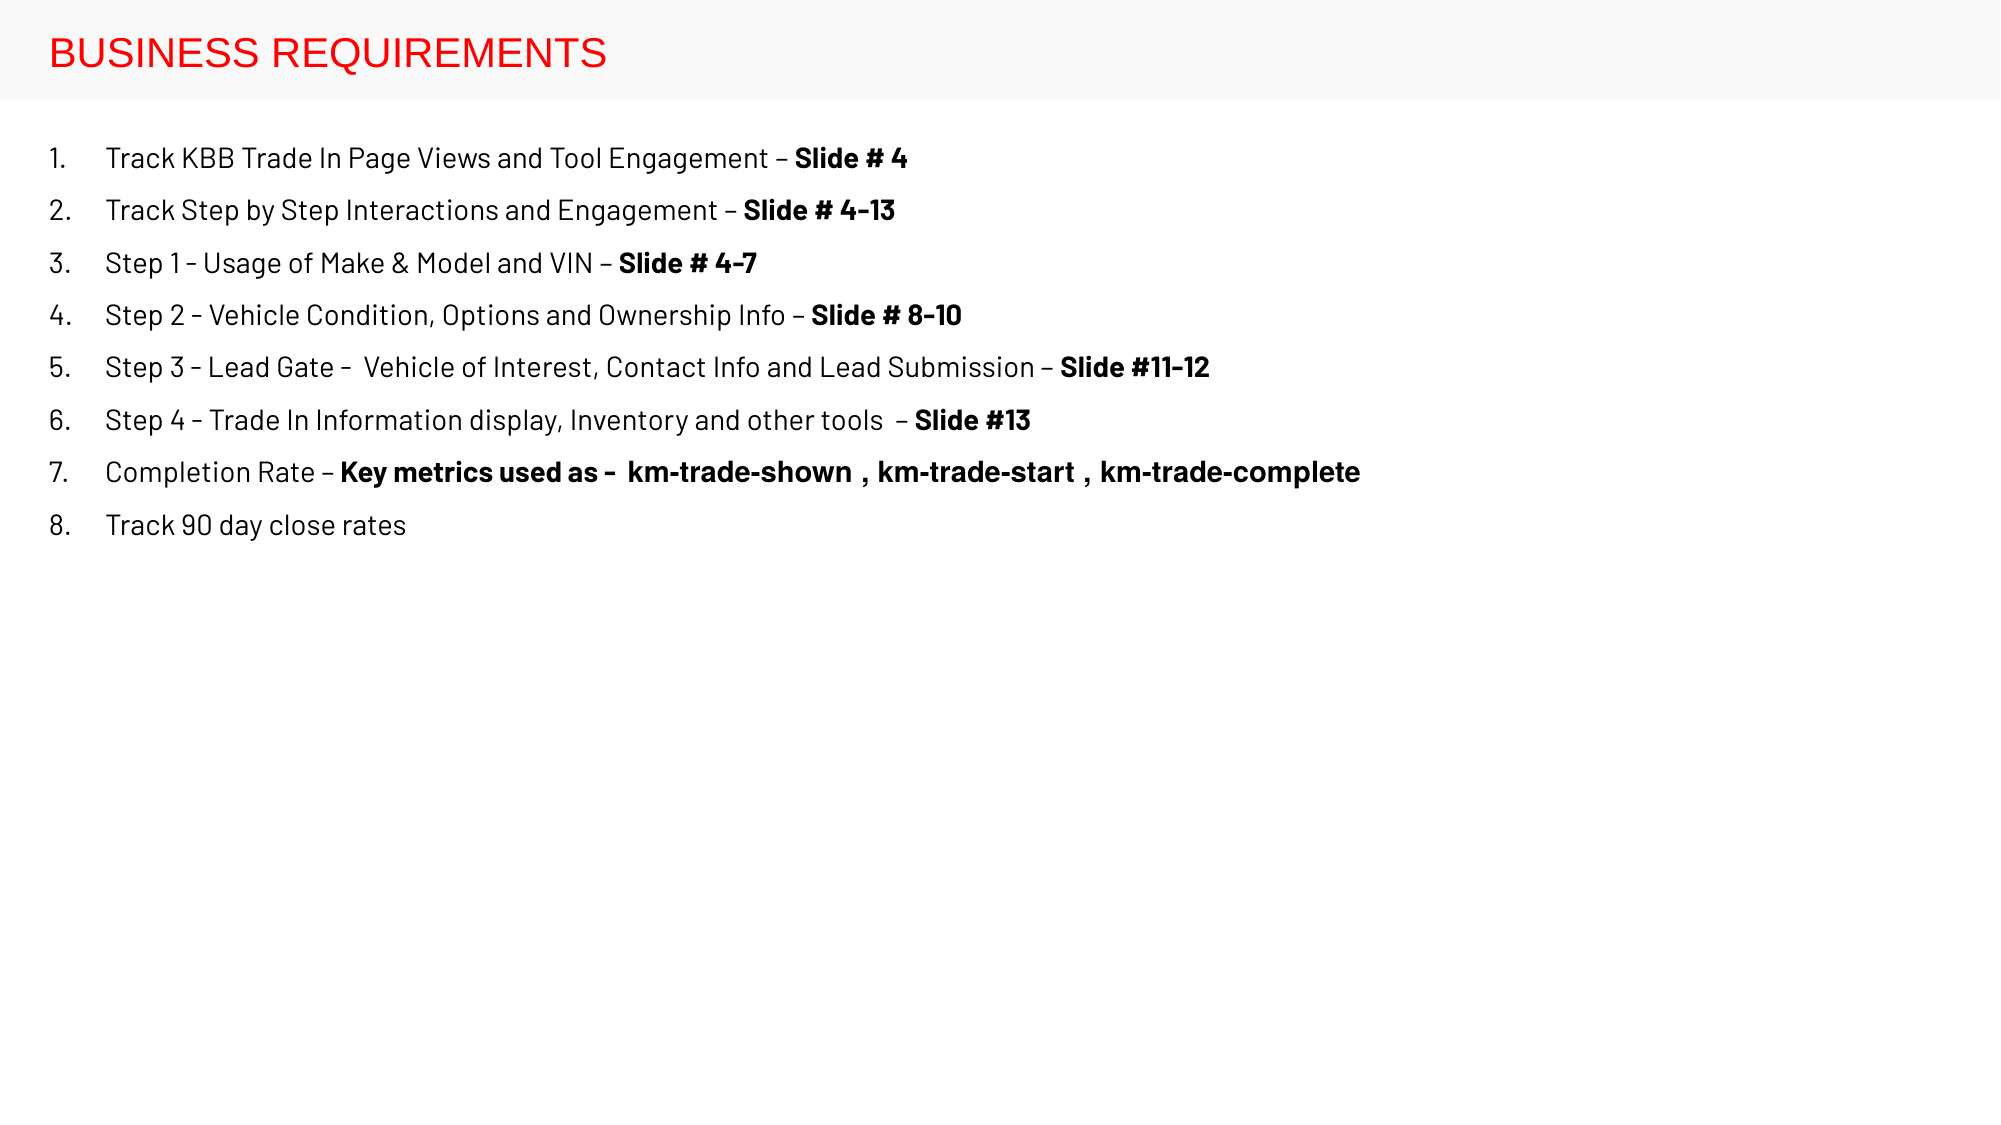

# Business requirements
Track KBB Trade In Page Views and Tool Engagement – Slide # 4
Track Step by Step Interactions and Engagement – Slide # 4-13
Step 1 - Usage of Make & Model and VIN – Slide # 4-7
Step 2 - Vehicle Condition, Options and Ownership Info – Slide # 8-10
Step 3 - Lead Gate -  Vehicle of Interest, Contact Info and Lead Submission – Slide #11-12
Step 4 - Trade In Information display, Inventory and other tools  – Slide #13
Completion Rate – Key metrics used as -  km-​trade-shown , km-​trade-start , km-​trade-complete
Track 90 day close rates